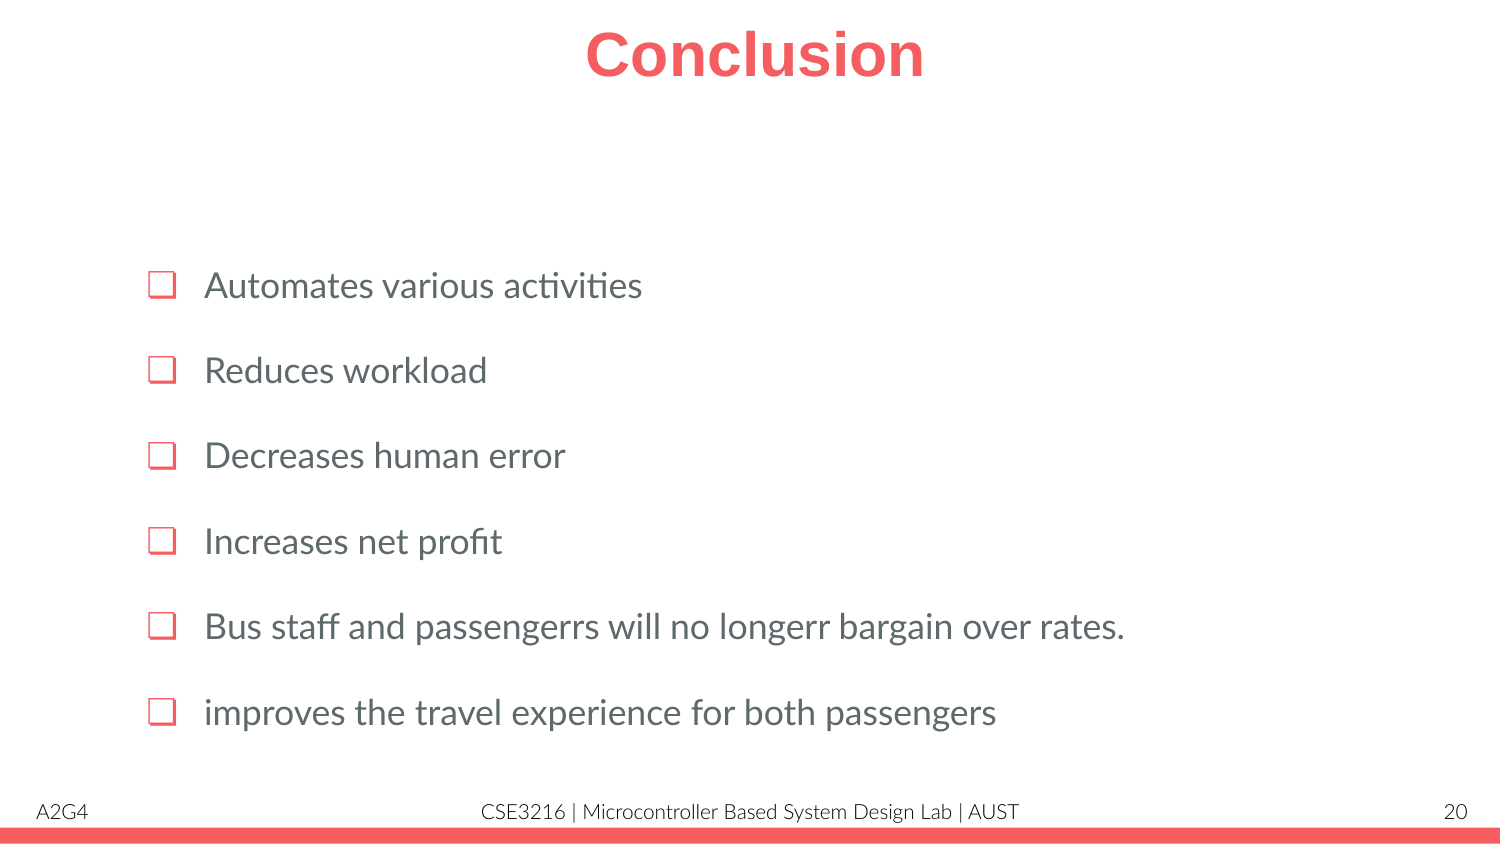

# Conclusion

Automates various activities
Reduces workload
Decreases human error
Increases net profit
Bus staff and passengerrs will no longerr bargain over rates.
improves the travel experience for both passengers
A2G4
CSE3216 | Microcontroller Based System Design Lab | AUST
20